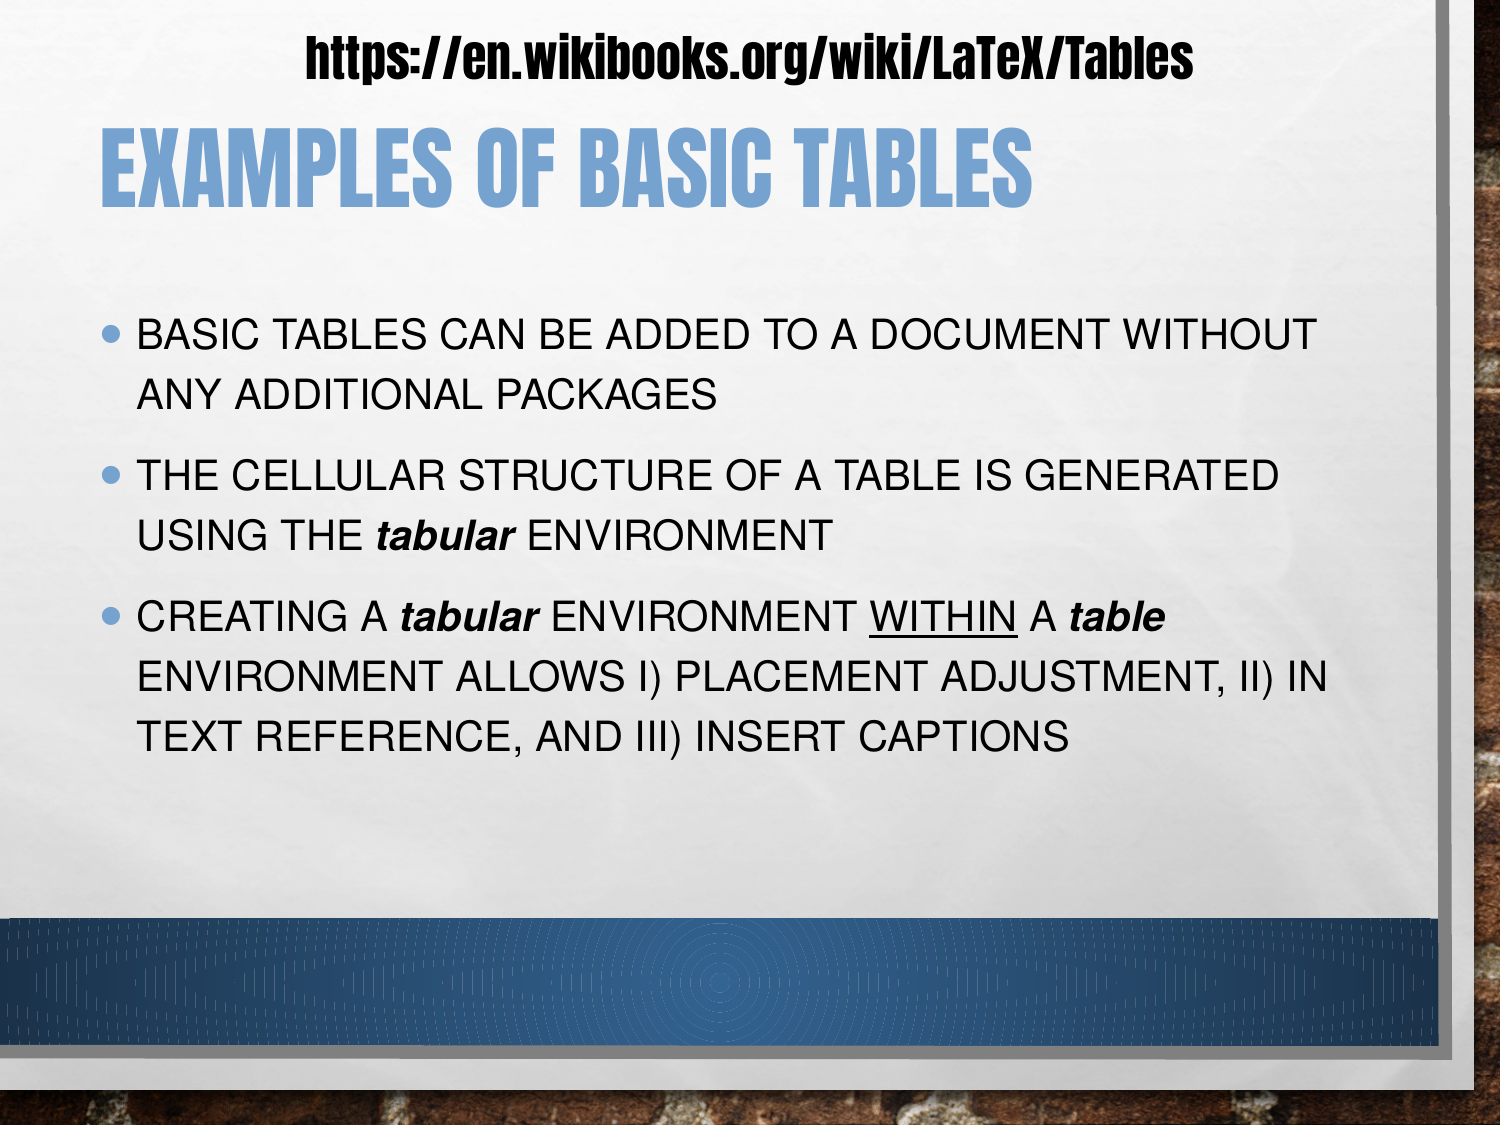

https://en.wikibooks.org/wiki/LaTeX/Tables
# examples of basic tables
Basic tables can be added to a document without any additional packages
The cellular structure of a table is generated using the tabular environment
Creating a tabular environment within a table environment allows I) placement adjustment, ii) in text reference, and iii) insert captions